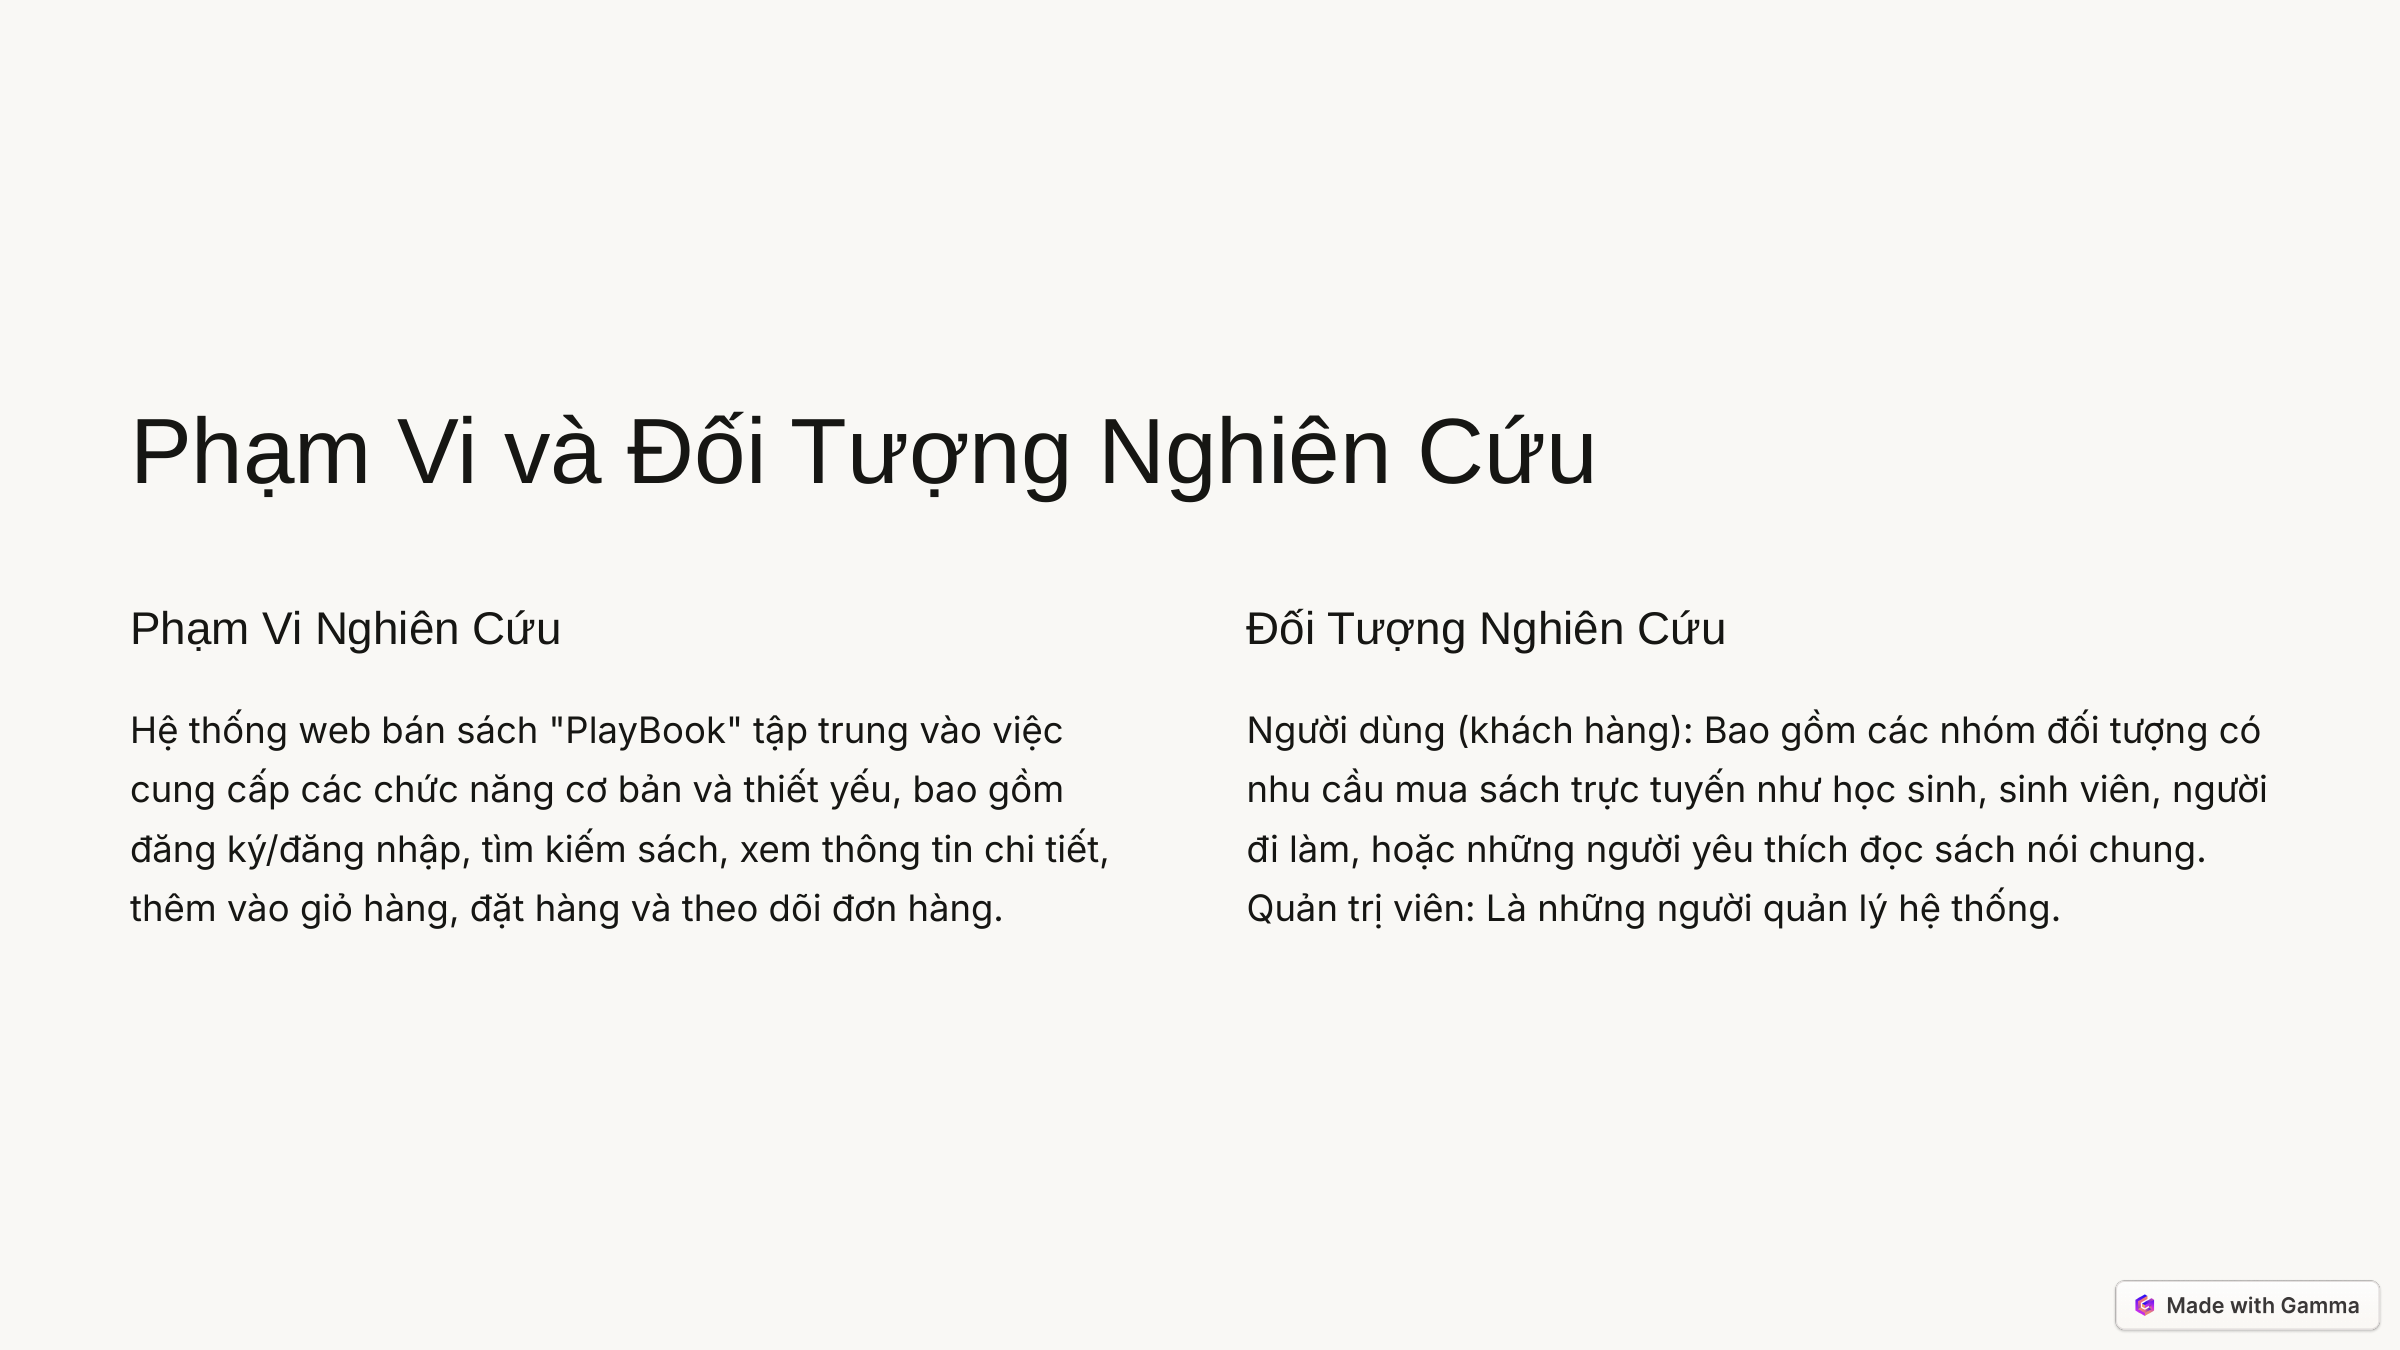

Phạm Vi và Đối Tượng Nghiên Cứu
Phạm Vi Nghiên Cứu
Đối Tượng Nghiên Cứu
Hệ thống web bán sách "PlayBook" tập trung vào việc cung cấp các chức năng cơ bản và thiết yếu, bao gồm đăng ký/đăng nhập, tìm kiếm sách, xem thông tin chi tiết, thêm vào giỏ hàng, đặt hàng và theo dõi đơn hàng.
Người dùng (khách hàng): Bao gồm các nhóm đối tượng có nhu cầu mua sách trực tuyến như học sinh, sinh viên, người đi làm, hoặc những người yêu thích đọc sách nói chung. Quản trị viên: Là những người quản lý hệ thống.